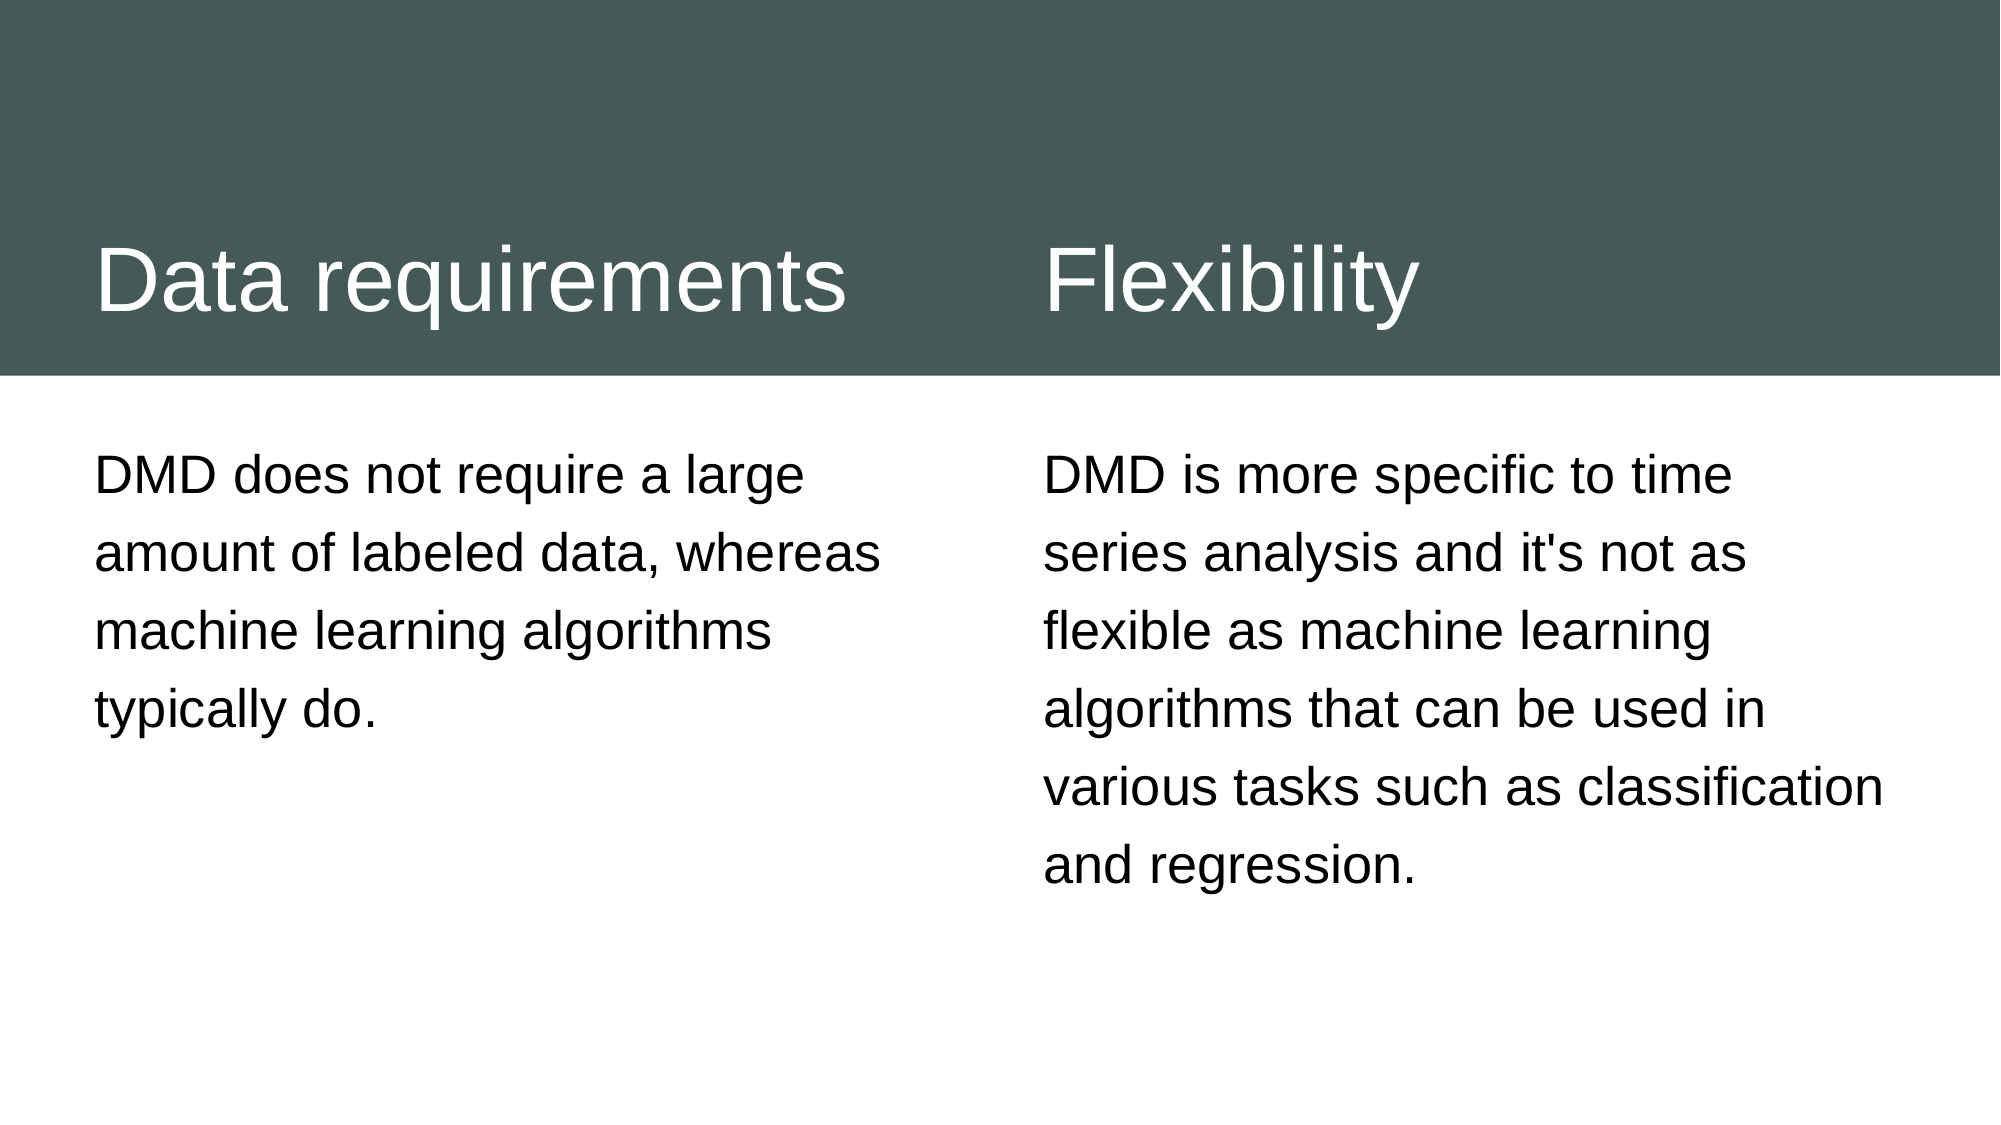

Flexibility
# Data requirements
DMD does not require a large amount of labeled data, whereas machine learning algorithms typically do.
DMD is more specific to time series analysis and it's not as flexible as machine learning algorithms that can be used in various tasks such as classification and regression.